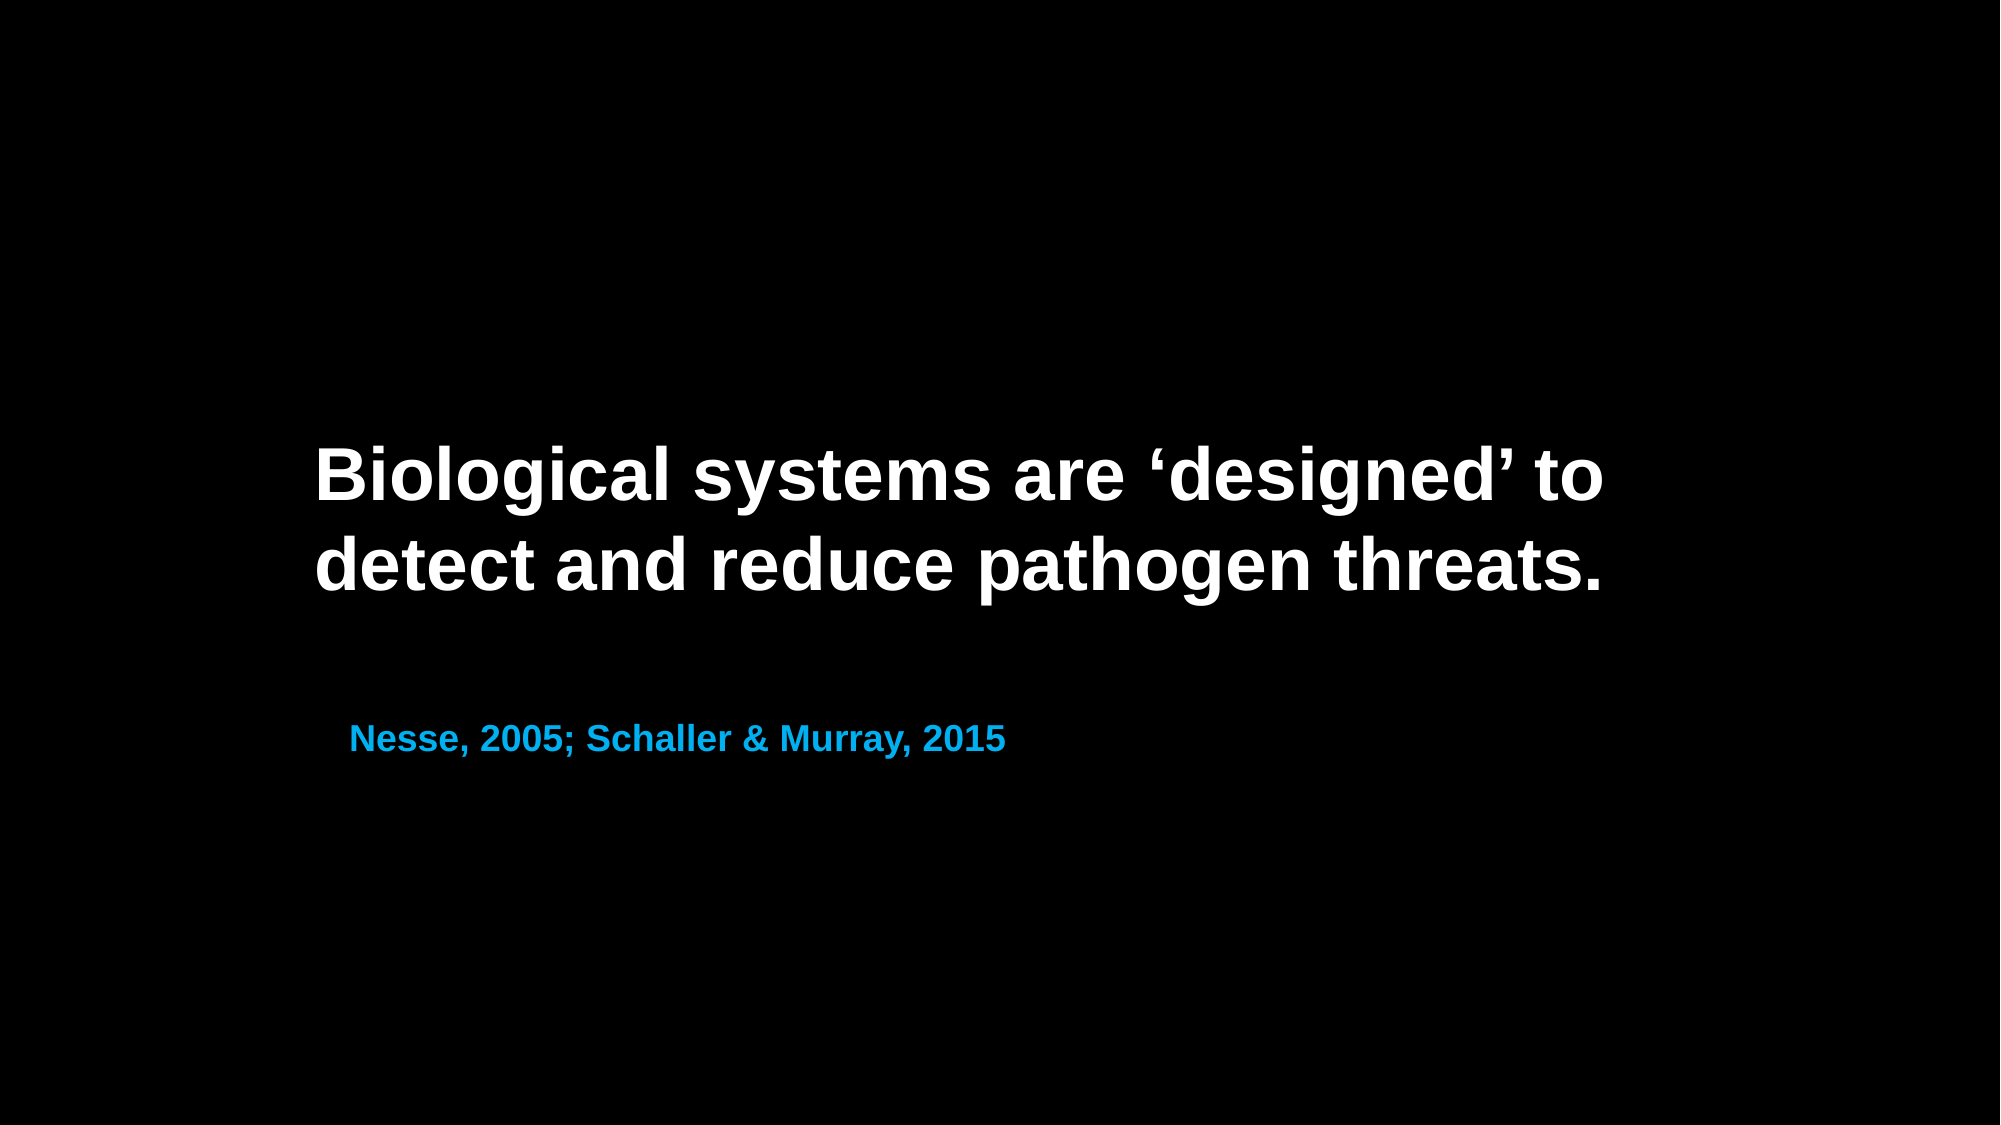

Biological systems are ‘designed’ to detect and reduce pathogen threats.
Nesse, 2005; Schaller & Murray, 2015